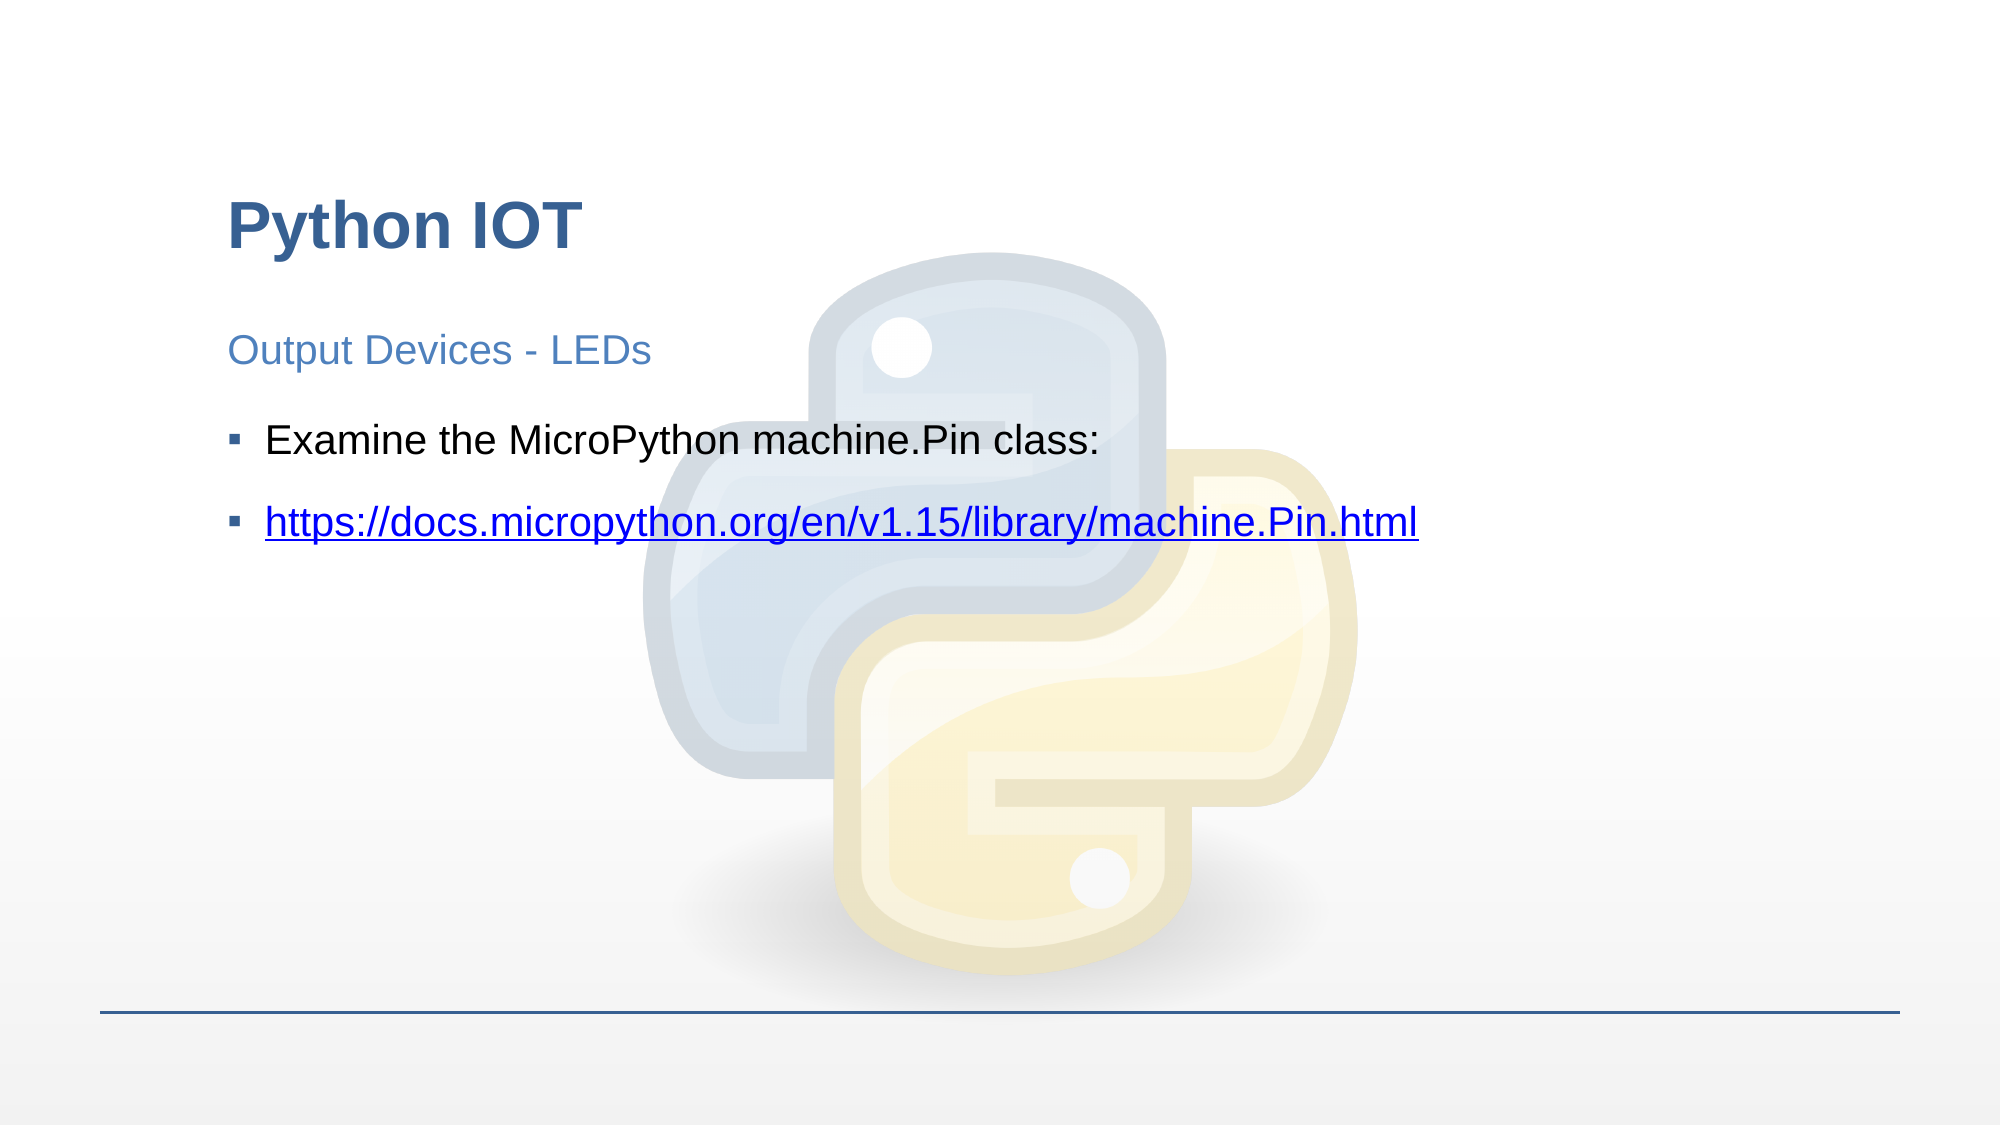

# Python IOT
Output Devices - LEDs
Examine the MicroPython machine.Pin class:
https://docs.micropython.org/en/v1.15/library/machine.Pin.html